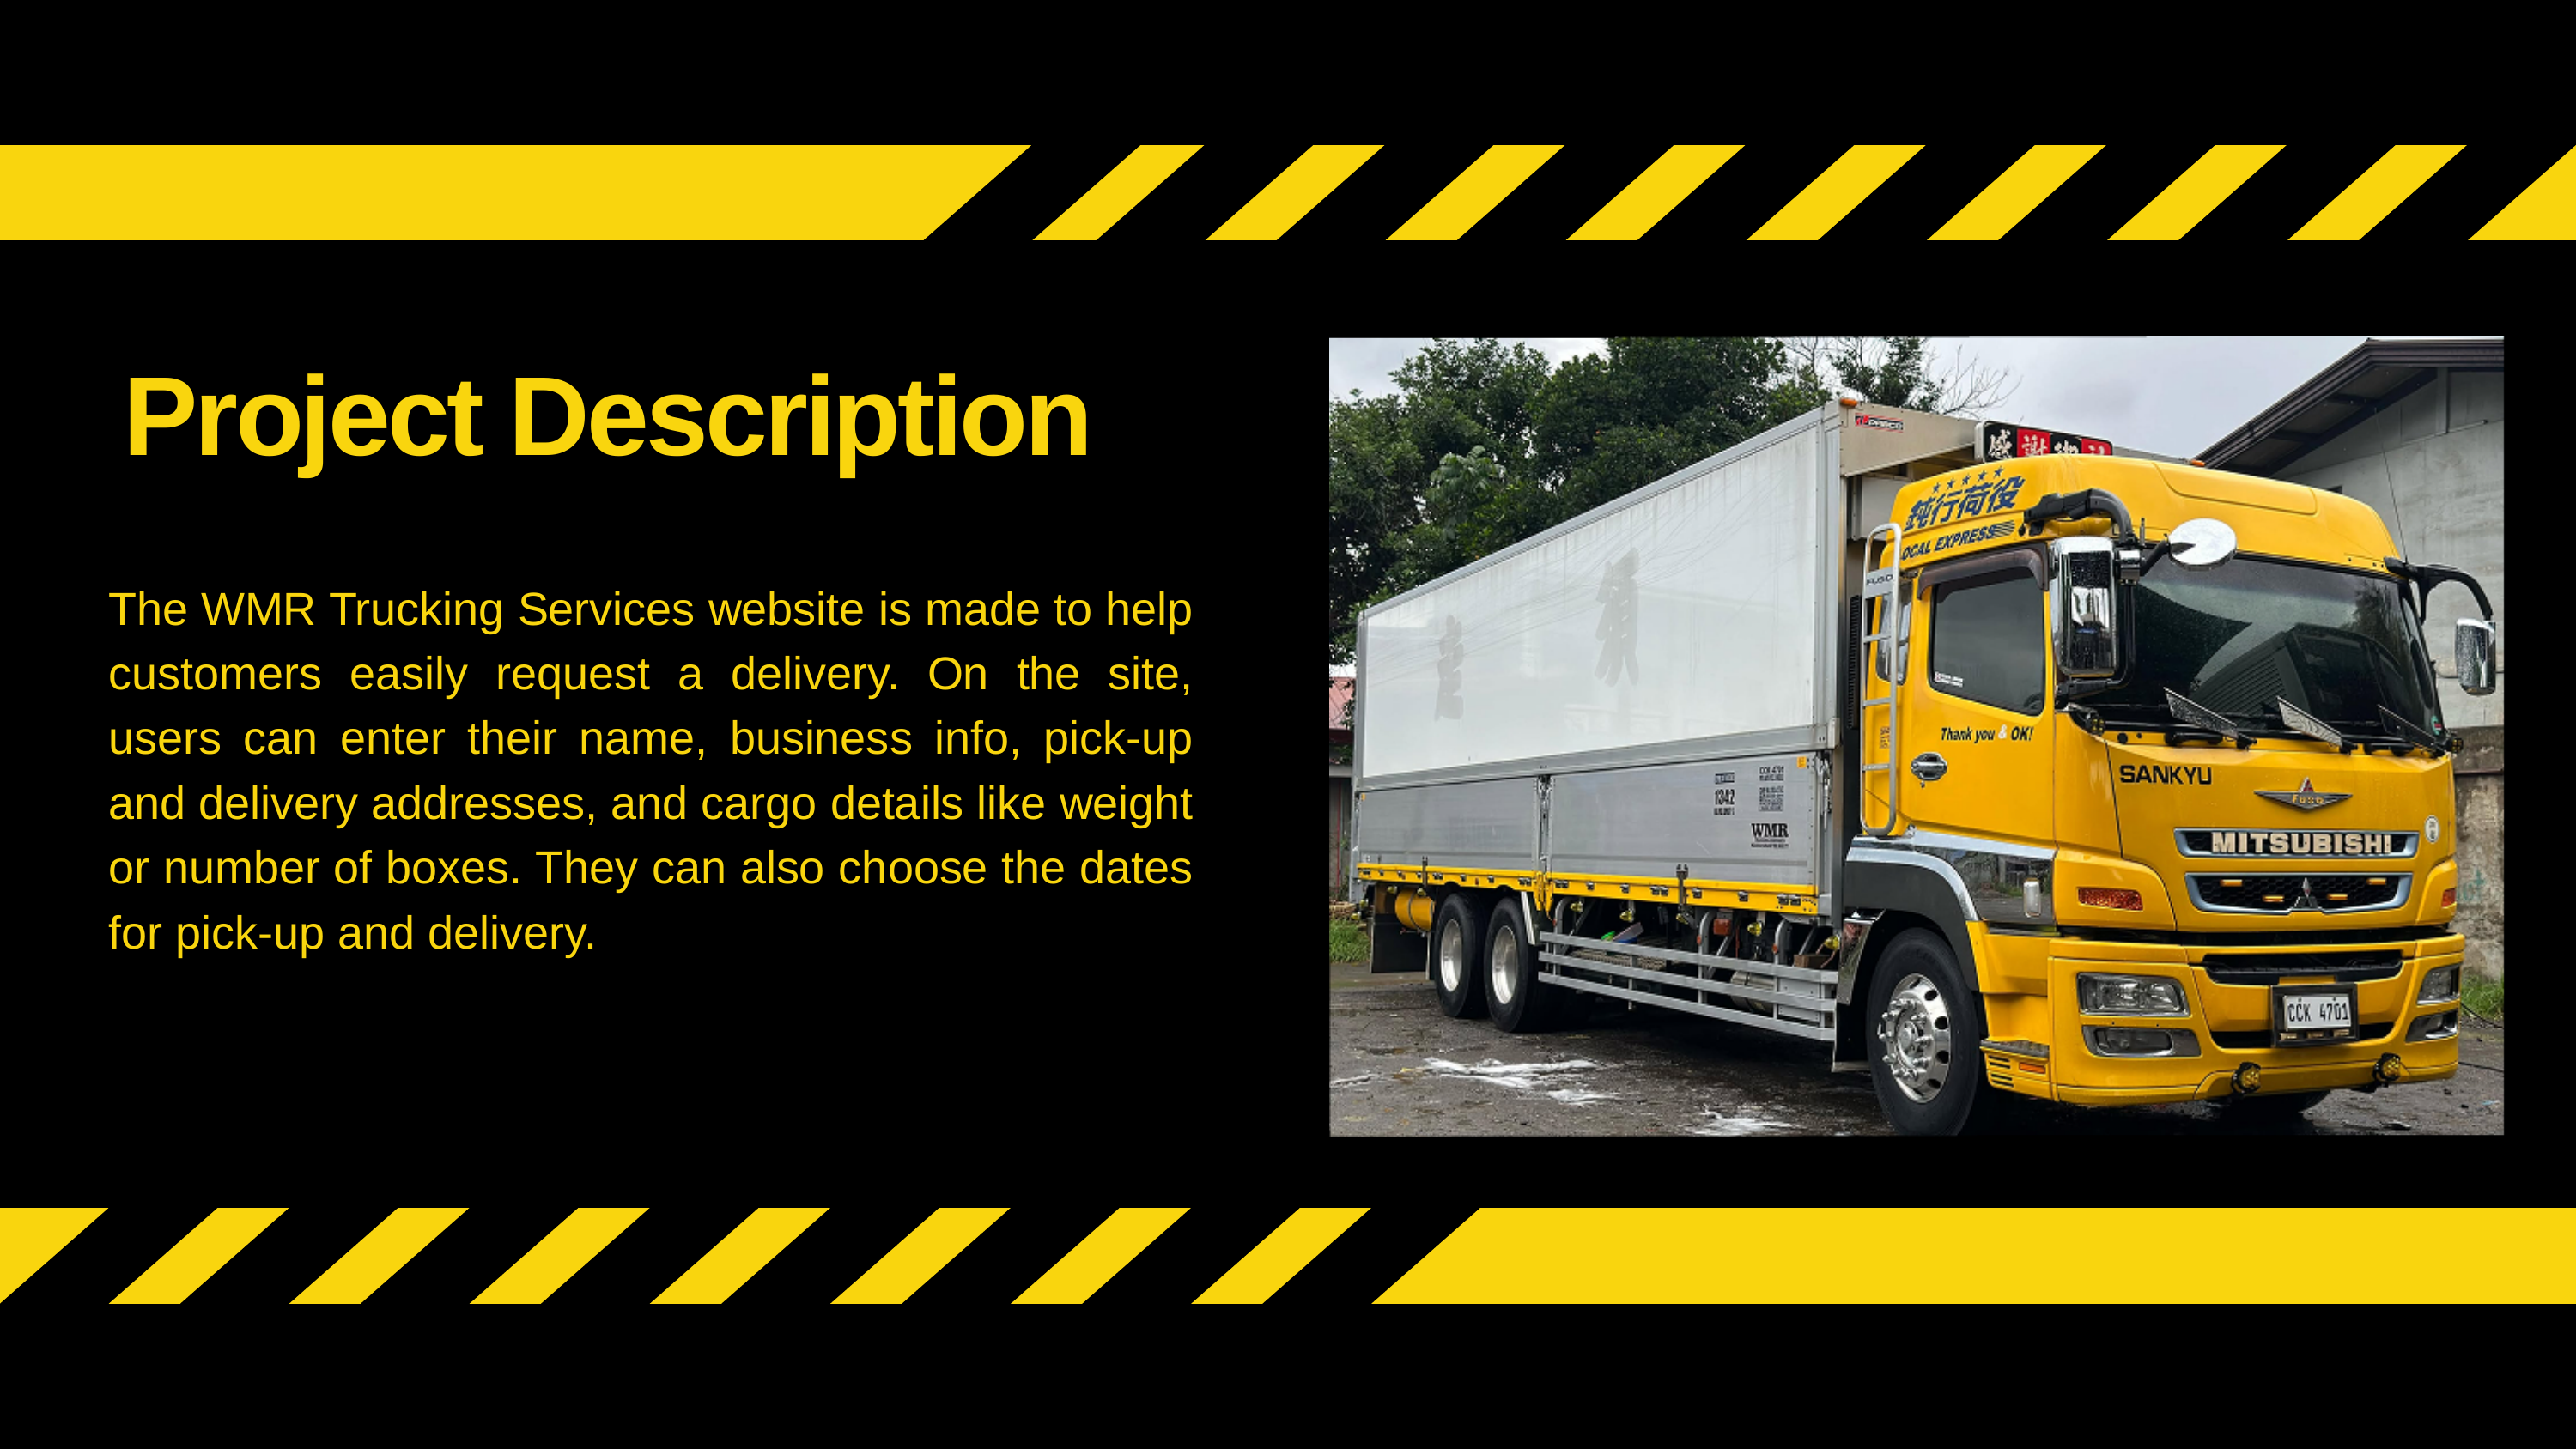

Project Description
The WMR Trucking Services website is made to help customers easily request a delivery. On the site, users can enter their name, business info, pick-up and delivery addresses, and cargo details like weight or number of boxes. They can also choose the dates for pick-up and delivery.